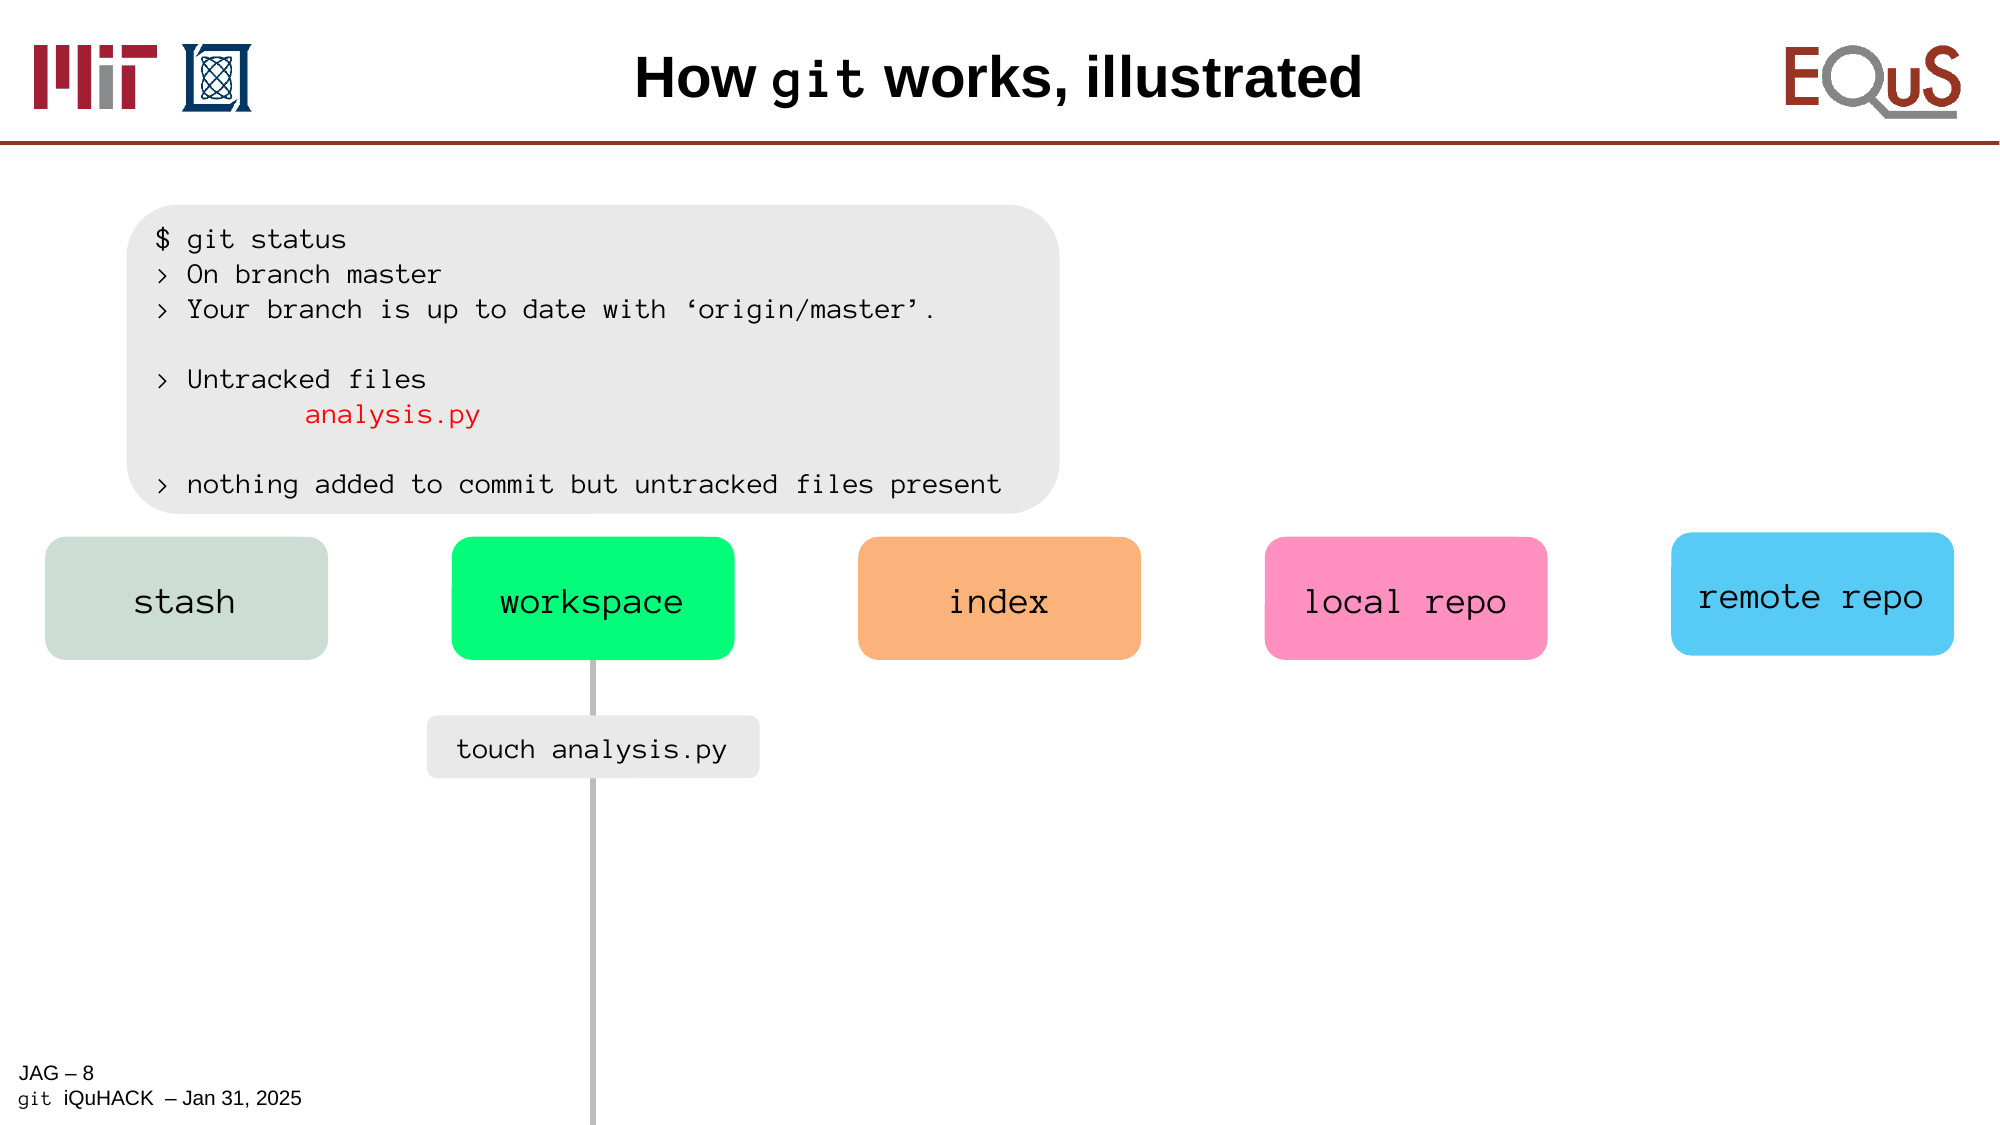

# How git works, illustrated
$ git status
> On branch master
> Your branch is up to date with ‘origin/master’.

> Untracked files
	analysis.py

> nothing added to commit but untracked files present
remote repo
stash
workspace
index
local repo
touch analysis.py